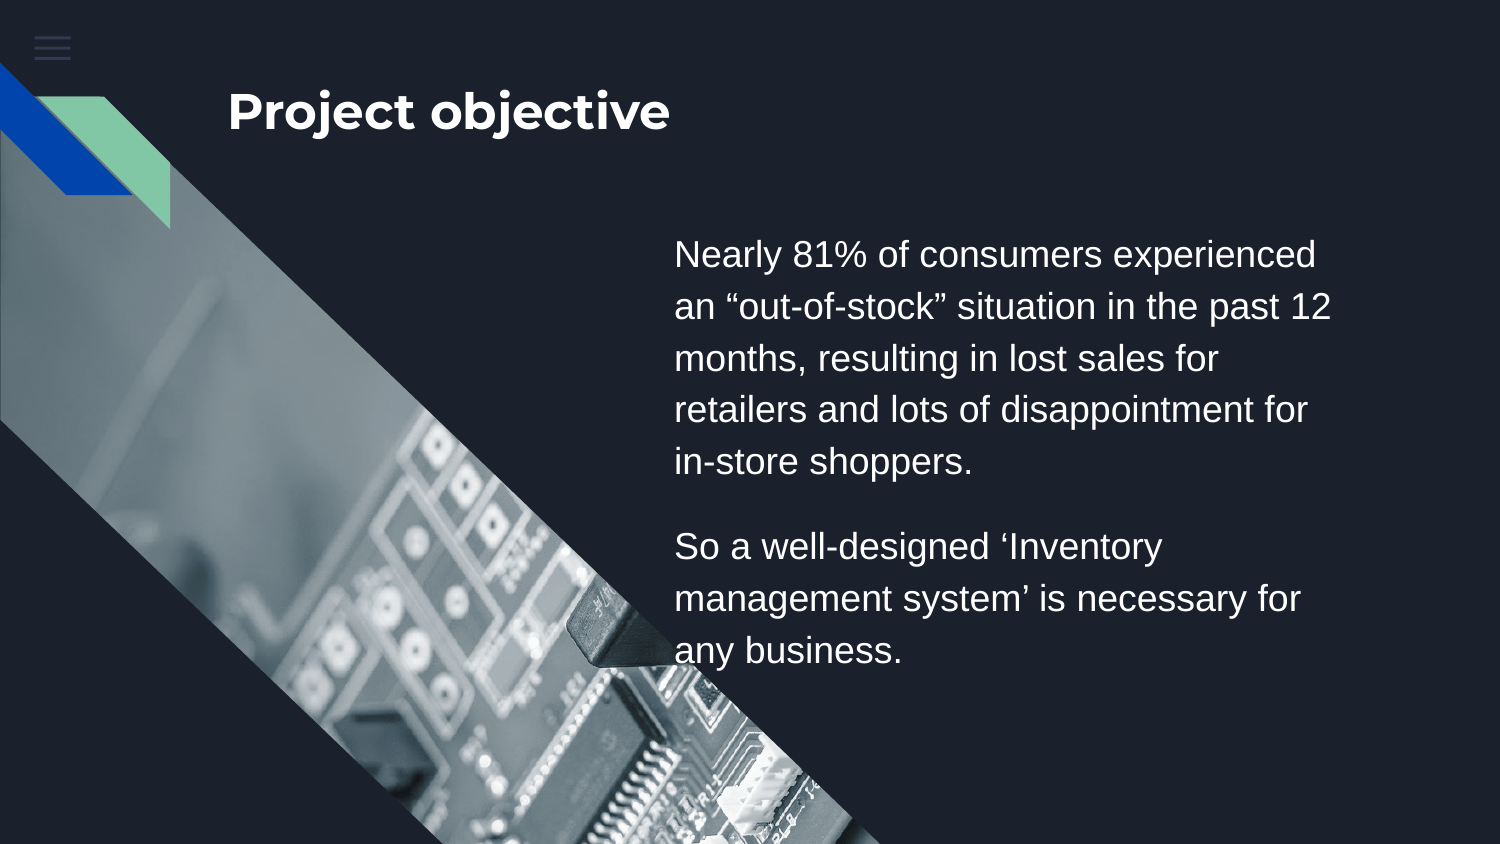

# Project objective
Nearly 81% of consumers experienced an “out-of-stock” situation in the past 12 months, resulting in lost sales for retailers and lots of disappointment for in-store shoppers.
So a well-designed ‘Inventory management system’ is necessary for any business.